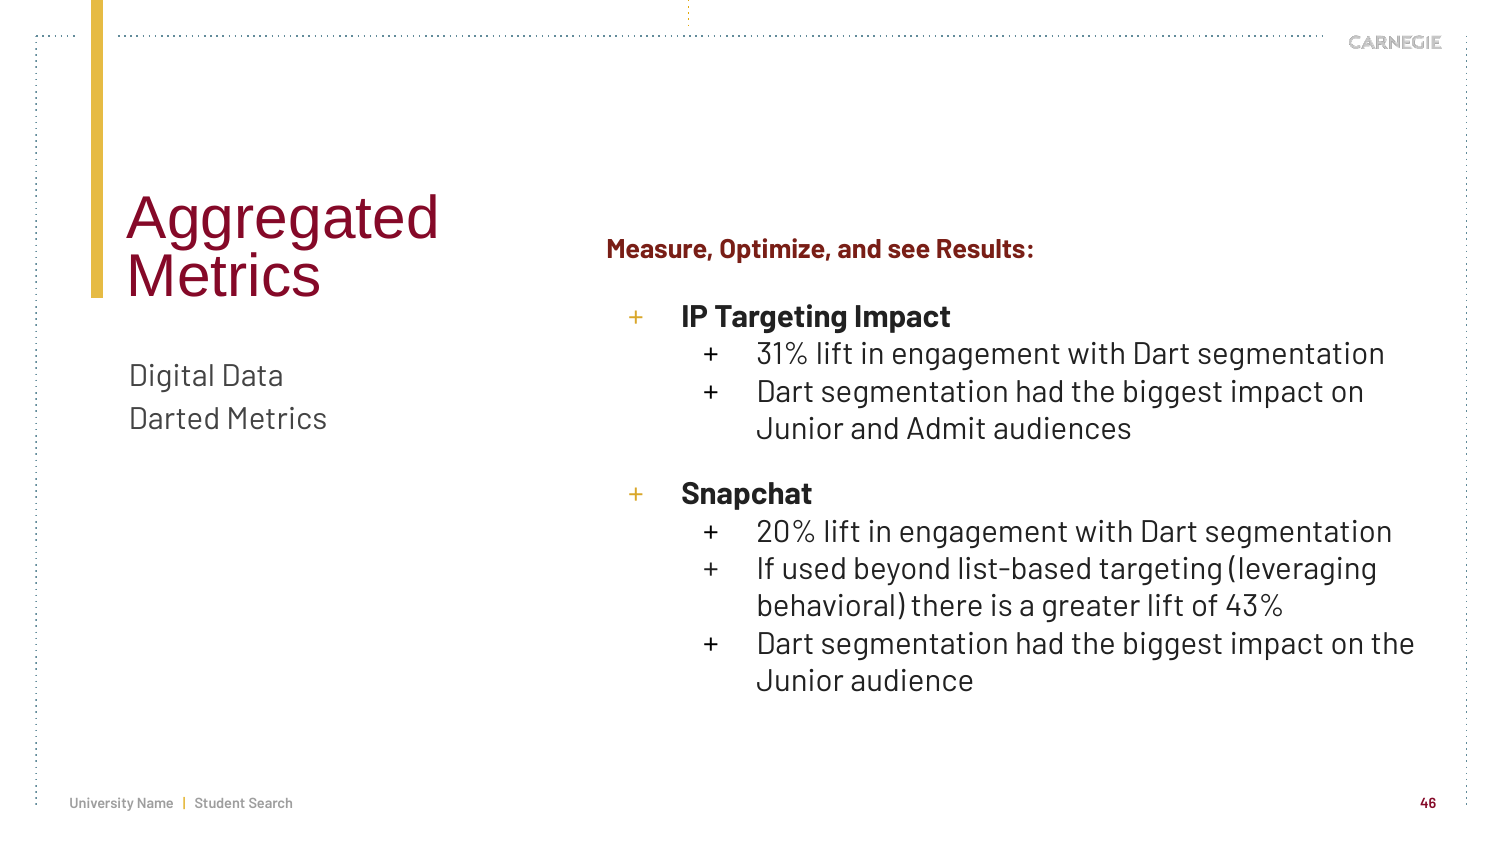

Aggregated
Metrics
Measure, Optimize, and see Results:

IP Targeting Impact
31% lift in engagement with Dart segmentation
Dart segmentation had the biggest impact on Junior and Admit audiences

Snapchat
20% lift in engagement with Dart segmentation
If used beyond list-based targeting (leveraging behavioral) there is a greater lift of 43%
Dart segmentation had the biggest impact on the Junior audience
Digital Data
Darted Metrics

University Name   |   Student Search
46
46